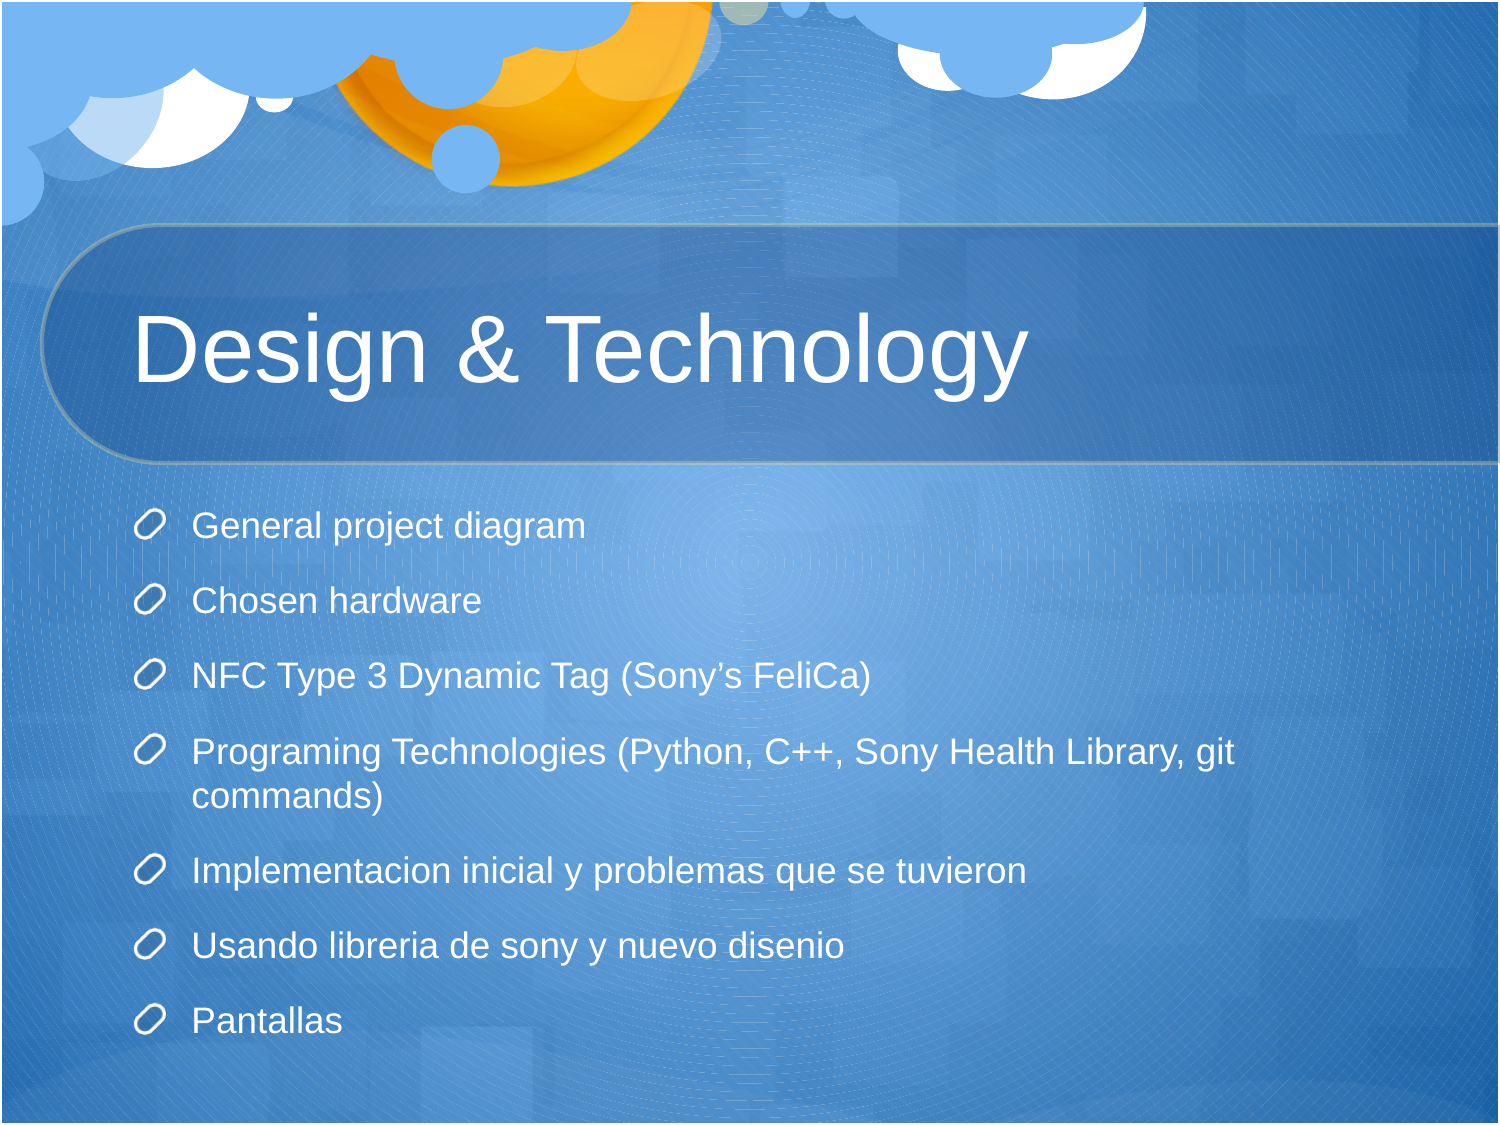

# Design & Technology
General project diagram
Chosen hardware
NFC Type 3 Dynamic Tag (Sony’s FeliCa)
Programing Technologies (Python, C++, Sony Health Library, git commands)
Implementacion inicial y problemas que se tuvieron
Usando libreria de sony y nuevo disenio
Pantallas